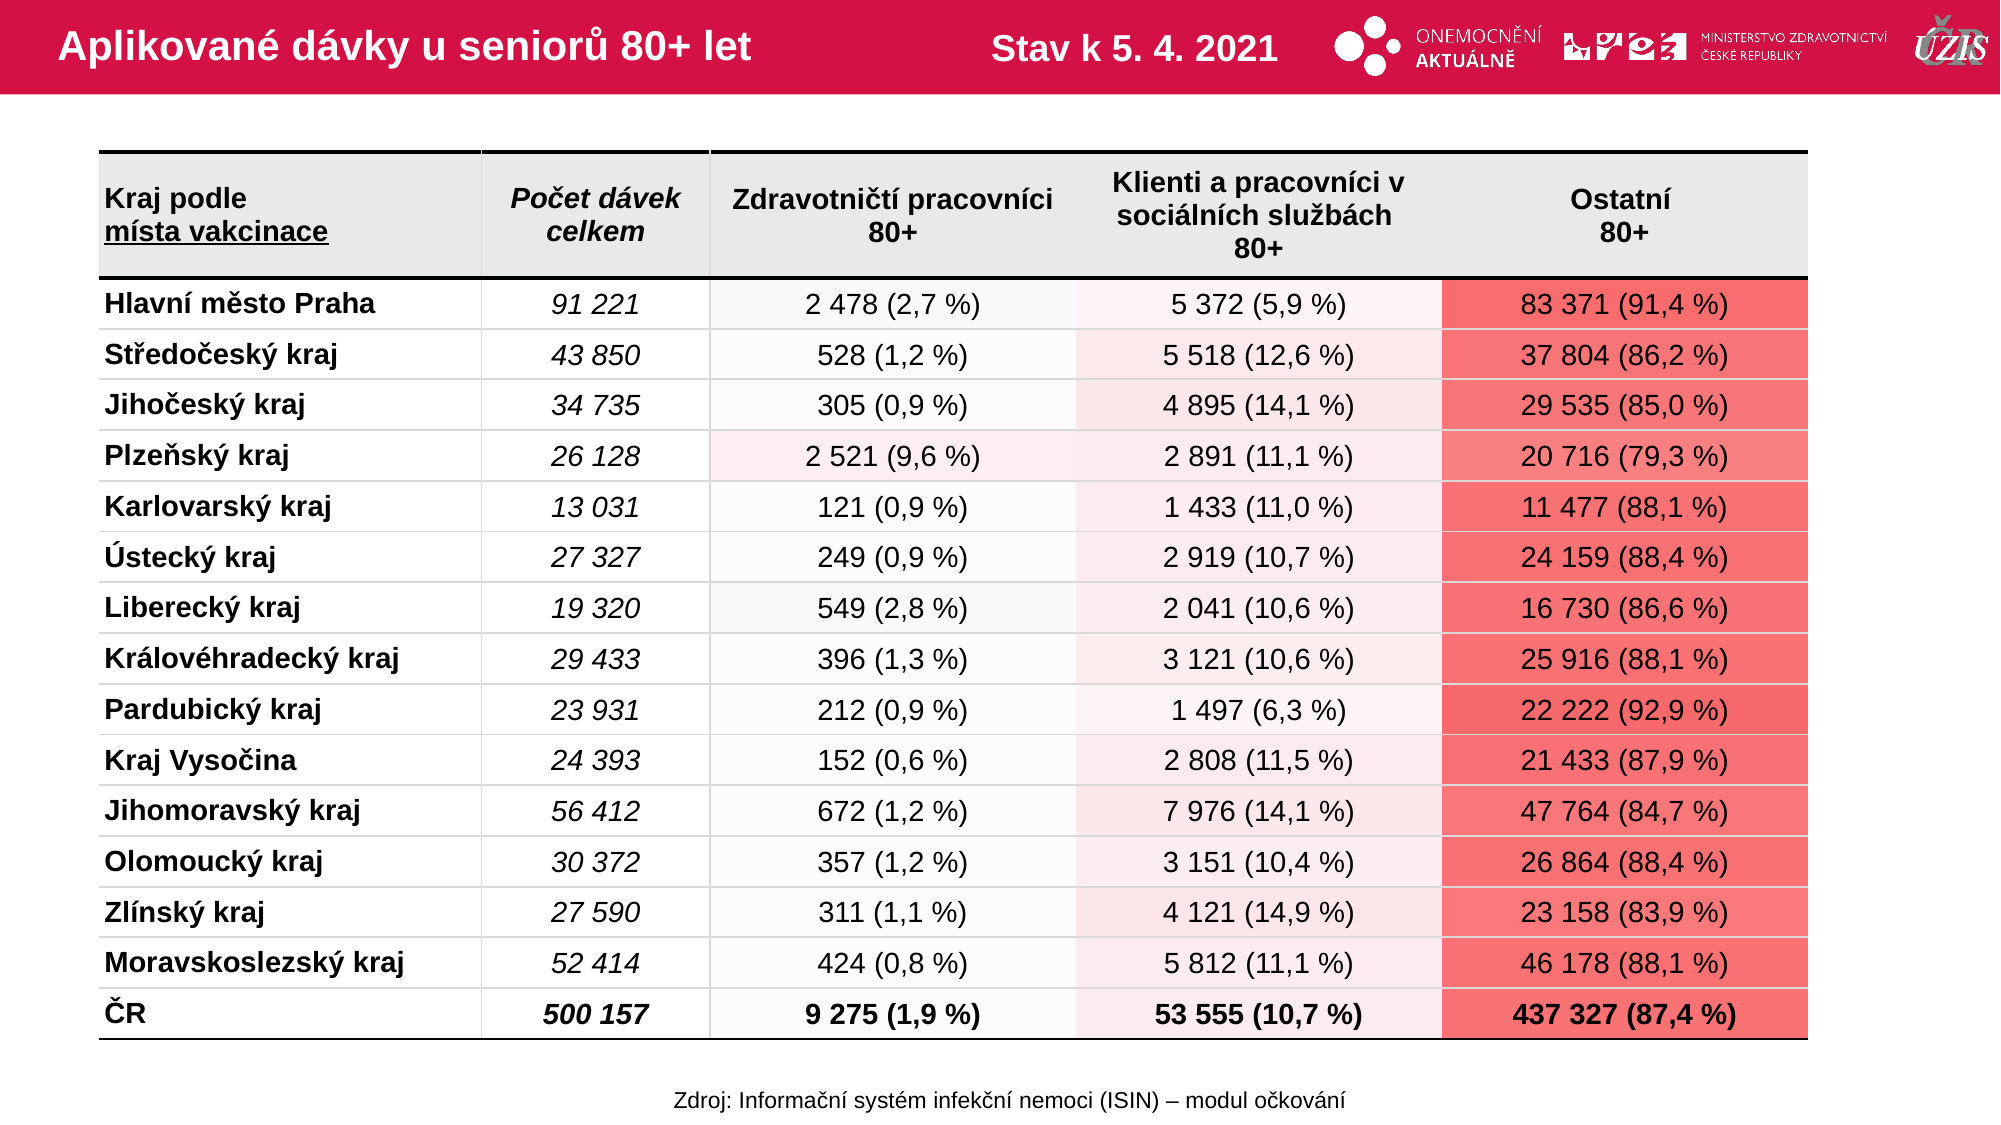

# Aplikované dávky u seniorů 80+ let
Stav k 5. 4. 2021
| Kraj podle místa vakcinace | Počet dávek celkem | Zdravotničtí pracovníci 80+ | Klienti a pracovníci v sociálních službách 80+ | Ostatní 80+ |
| --- | --- | --- | --- | --- |
| Hlavní město Praha | 91 221 | 2 478 (2,7 %) | 5 372 (5,9 %) | 83 371 (91,4 %) |
| Středočeský kraj | 43 850 | 528 (1,2 %) | 5 518 (12,6 %) | 37 804 (86,2 %) |
| Jihočeský kraj | 34 735 | 305 (0,9 %) | 4 895 (14,1 %) | 29 535 (85,0 %) |
| Plzeňský kraj | 26 128 | 2 521 (9,6 %) | 2 891 (11,1 %) | 20 716 (79,3 %) |
| Karlovarský kraj | 13 031 | 121 (0,9 %) | 1 433 (11,0 %) | 11 477 (88,1 %) |
| Ústecký kraj | 27 327 | 249 (0,9 %) | 2 919 (10,7 %) | 24 159 (88,4 %) |
| Liberecký kraj | 19 320 | 549 (2,8 %) | 2 041 (10,6 %) | 16 730 (86,6 %) |
| Královéhradecký kraj | 29 433 | 396 (1,3 %) | 3 121 (10,6 %) | 25 916 (88,1 %) |
| Pardubický kraj | 23 931 | 212 (0,9 %) | 1 497 (6,3 %) | 22 222 (92,9 %) |
| Kraj Vysočina | 24 393 | 152 (0,6 %) | 2 808 (11,5 %) | 21 433 (87,9 %) |
| Jihomoravský kraj | 56 412 | 672 (1,2 %) | 7 976 (14,1 %) | 47 764 (84,7 %) |
| Olomoucký kraj | 30 372 | 357 (1,2 %) | 3 151 (10,4 %) | 26 864 (88,4 %) |
| Zlínský kraj | 27 590 | 311 (1,1 %) | 4 121 (14,9 %) | 23 158 (83,9 %) |
| Moravskoslezský kraj | 52 414 | 424 (0,8 %) | 5 812 (11,1 %) | 46 178 (88,1 %) |
| ČR | 500 157 | 9 275 (1,9 %) | 53 555 (10,7 %) | 437 327 (87,4 %) |
|  |  |  |
| --- | --- | --- |
|  |  |  |
|  |  |  |
|  |  |  |
|  |  |  |
|  |  |  |
|  |  |  |
|  |  |  |
|  |  |  |
|  |  |  |
|  |  |  |
|  |  |  |
|  |  |  |
|  |  |  |
|  |  |  |
Zdroj: Informační systém infekční nemoci (ISIN) – modul očkování